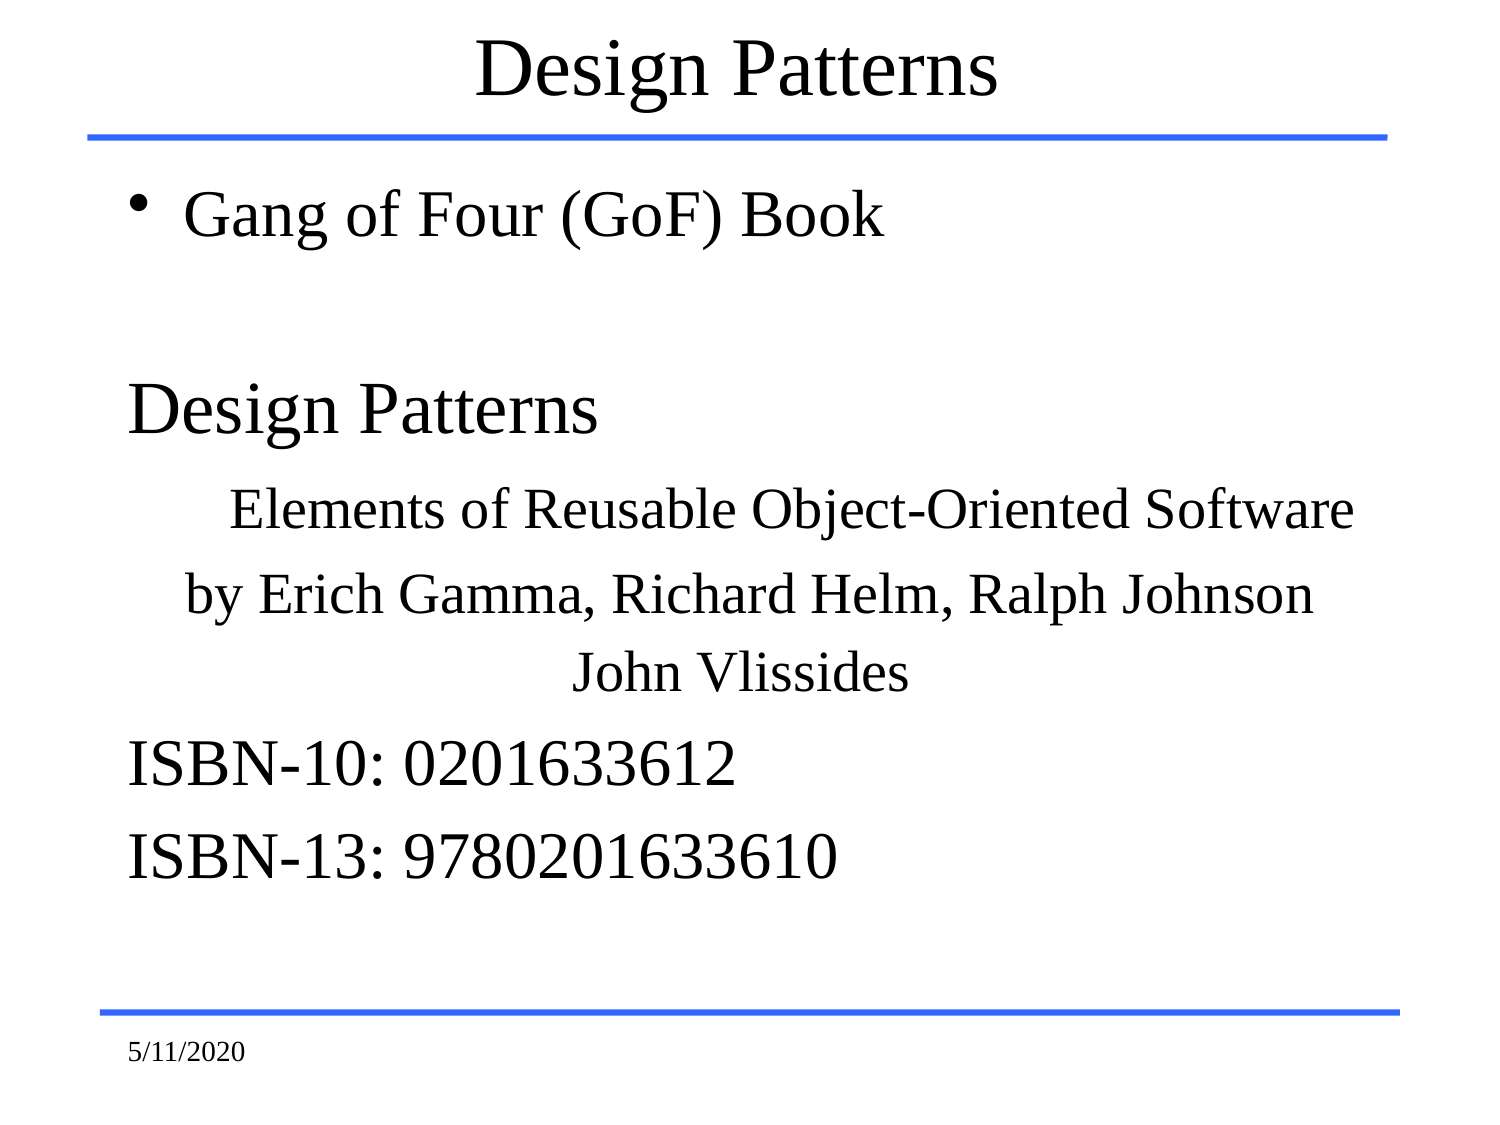

# Design Patterns
Gang of Four (GoF) Book

Design Patterns
Elements of Reusable Object-Oriented Software
by Erich Gamma, Richard Helm, Ralph Johnson John Vlissides
ISBN-10: 0201633612
ISBN-13: 9780201633610

5/11/2020